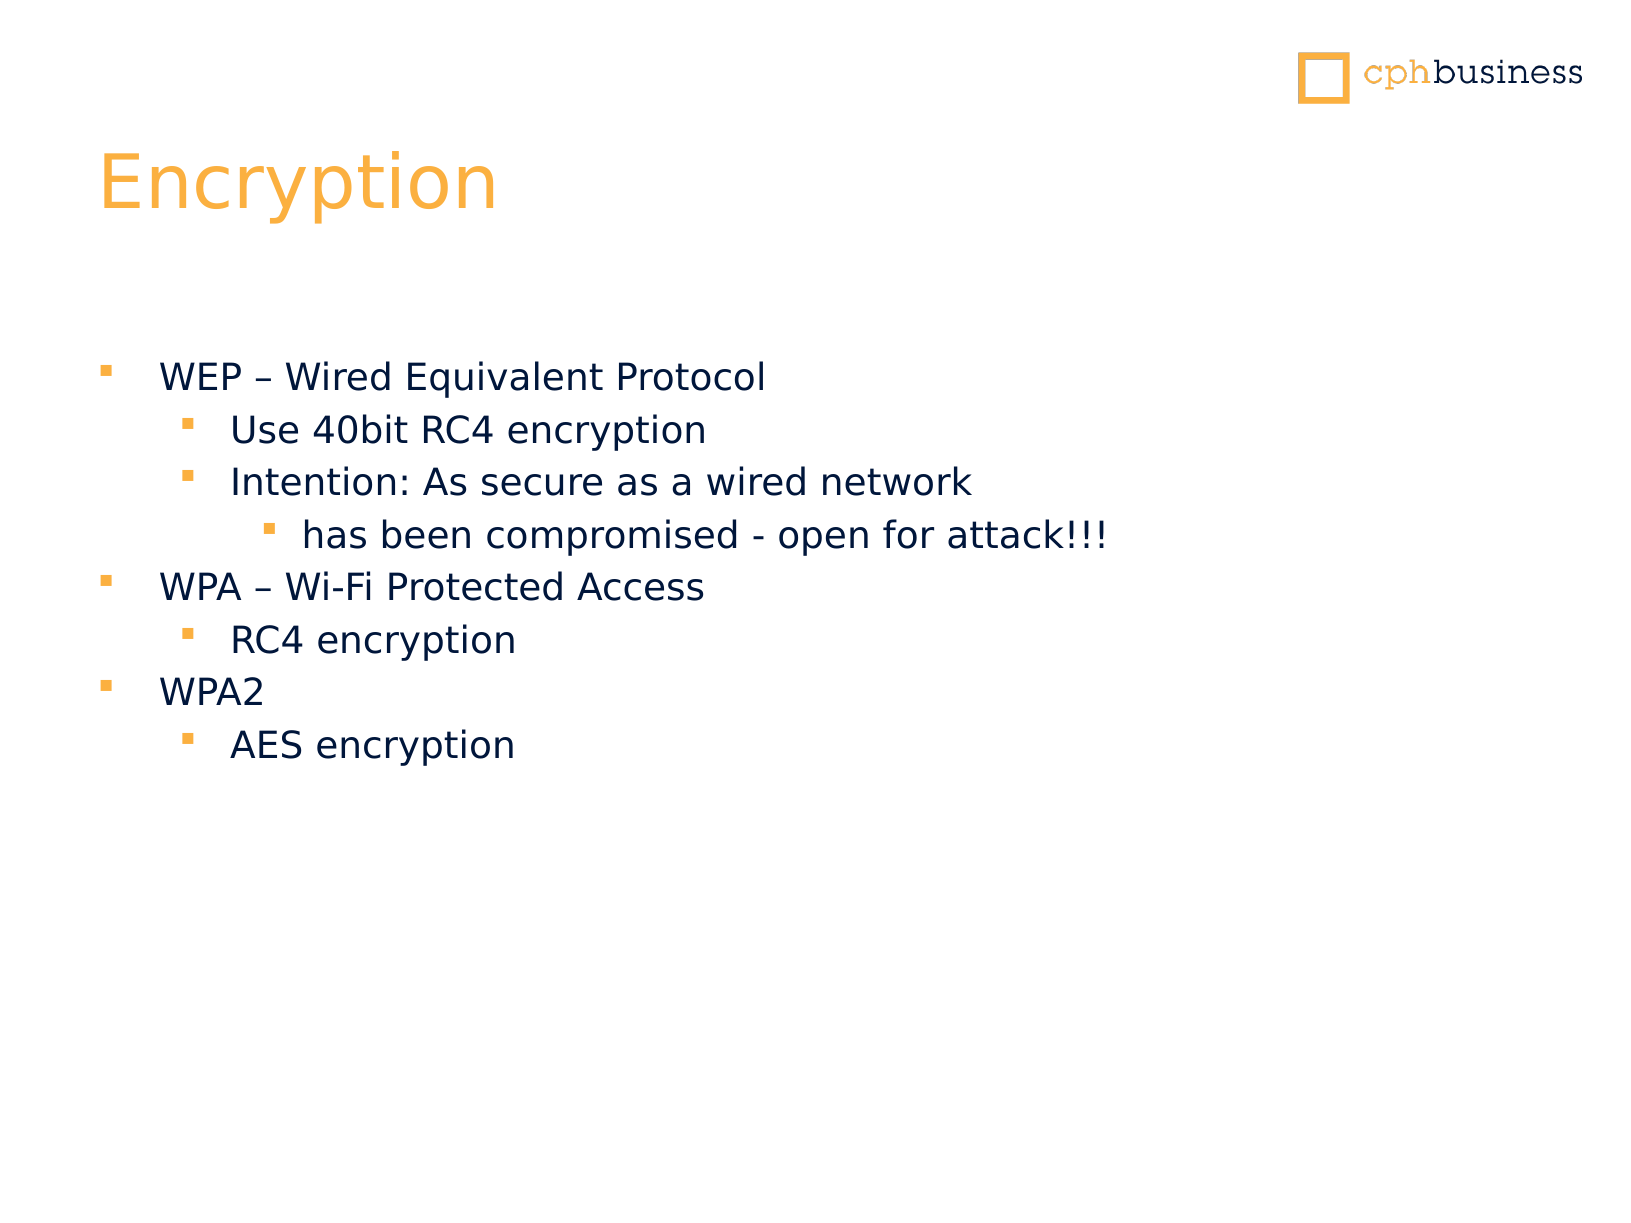

# Encryption
WEP – Wired Equivalent Protocol
Use 40bit RC4 encryption
Intention: As secure as a wired network
has been compromised - open for attack!!!
WPA – Wi-Fi Protected Access
RC4 encryption
WPA2
AES encryption